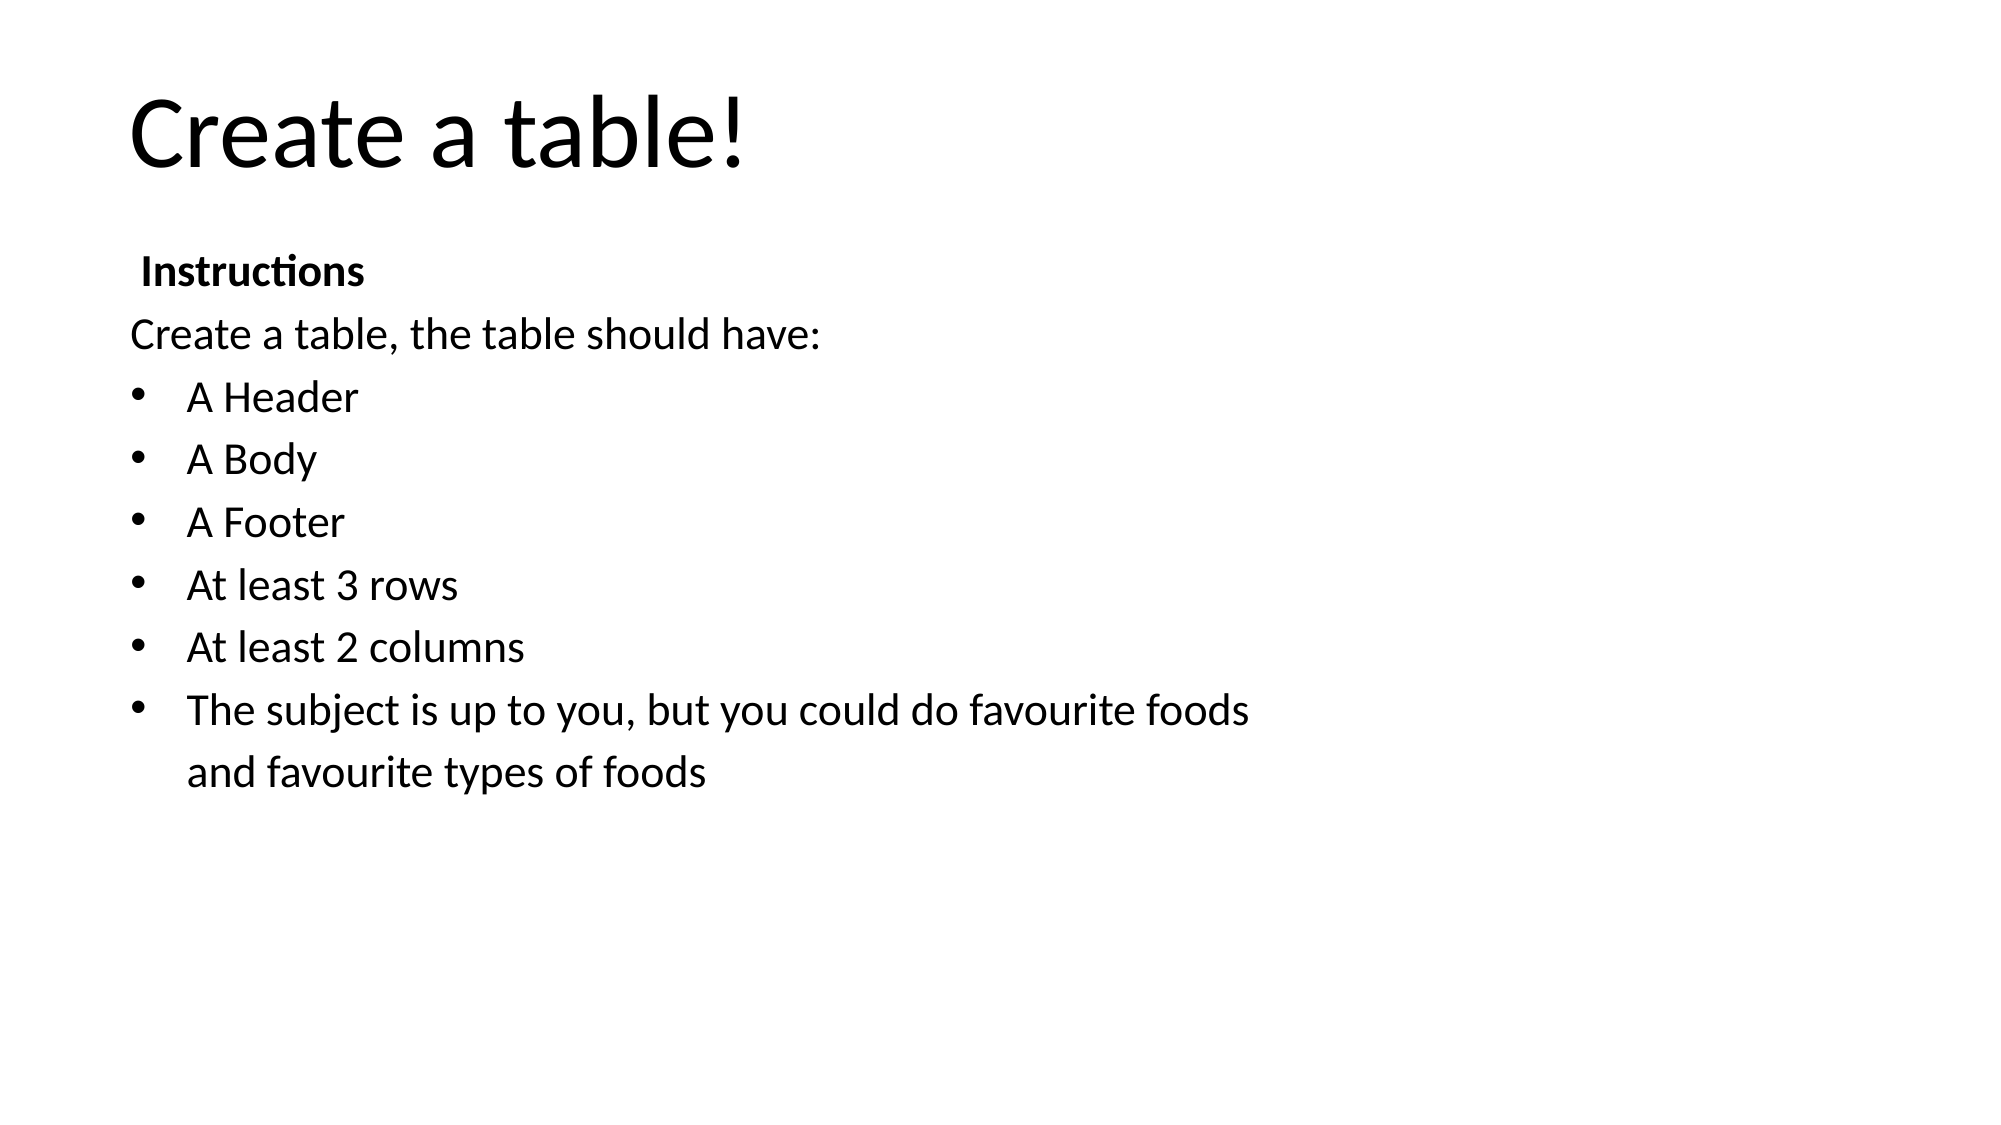

Create a table!
 Instructions
Create a table, the table should have:
A Header
A Body
A Footer
At least 3 rows
At least 2 columns
The subject is up to you, but you could do favourite foods and favourite types of foods